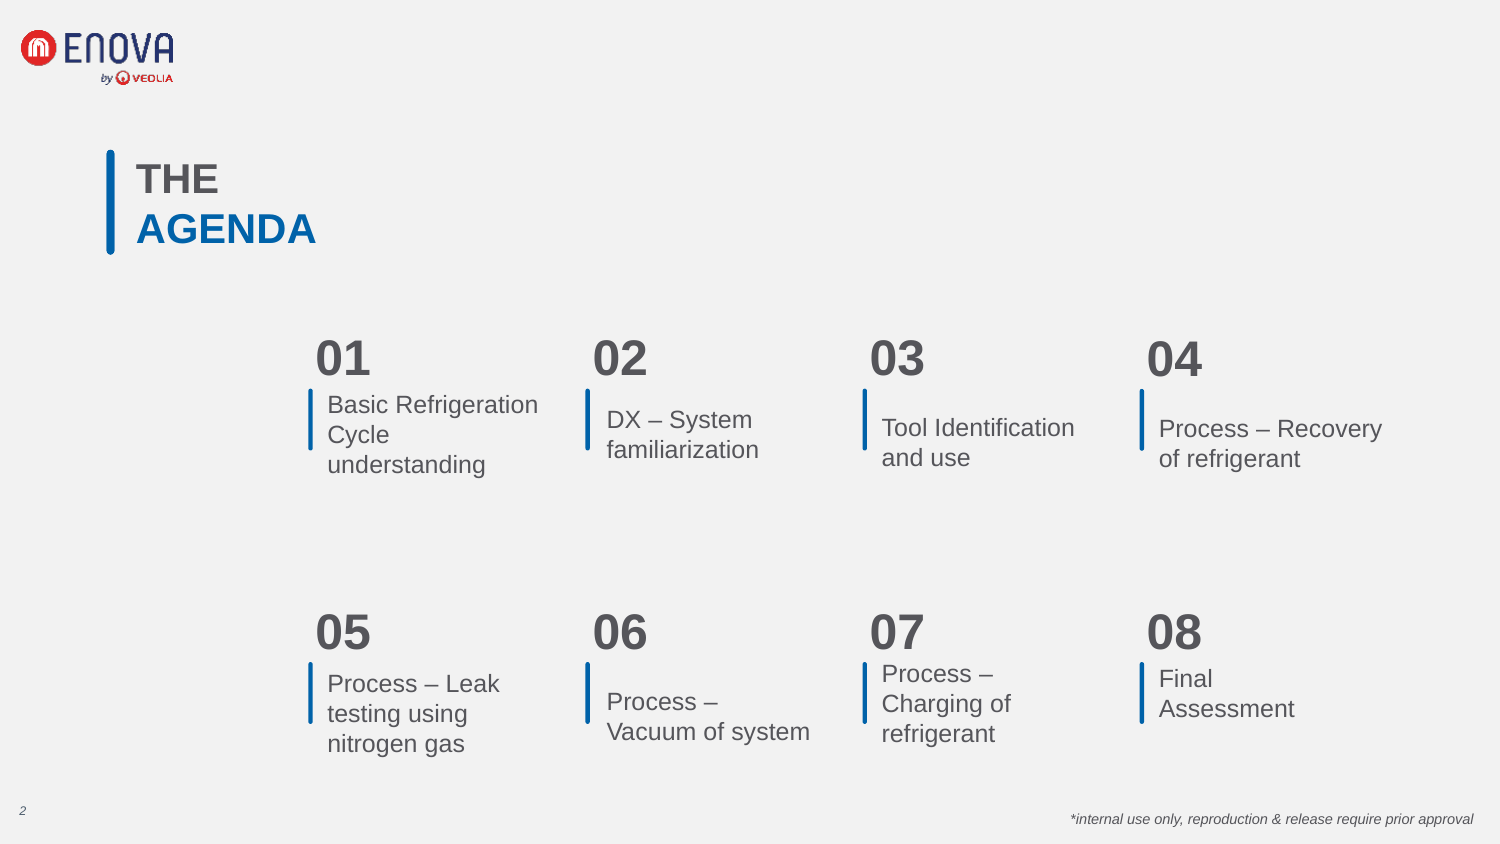

THE
AGENDA
01
02
03
04
Tool Identification and use

DX – System familiarization
Basic Refrigeration Cycle understanding
Process – Recovery of refrigerant
05
06
07
08

Process – Charging of refrigerant
Final Assessment
Process – Leak testing using nitrogen gas
Process – Vacuum of system
2